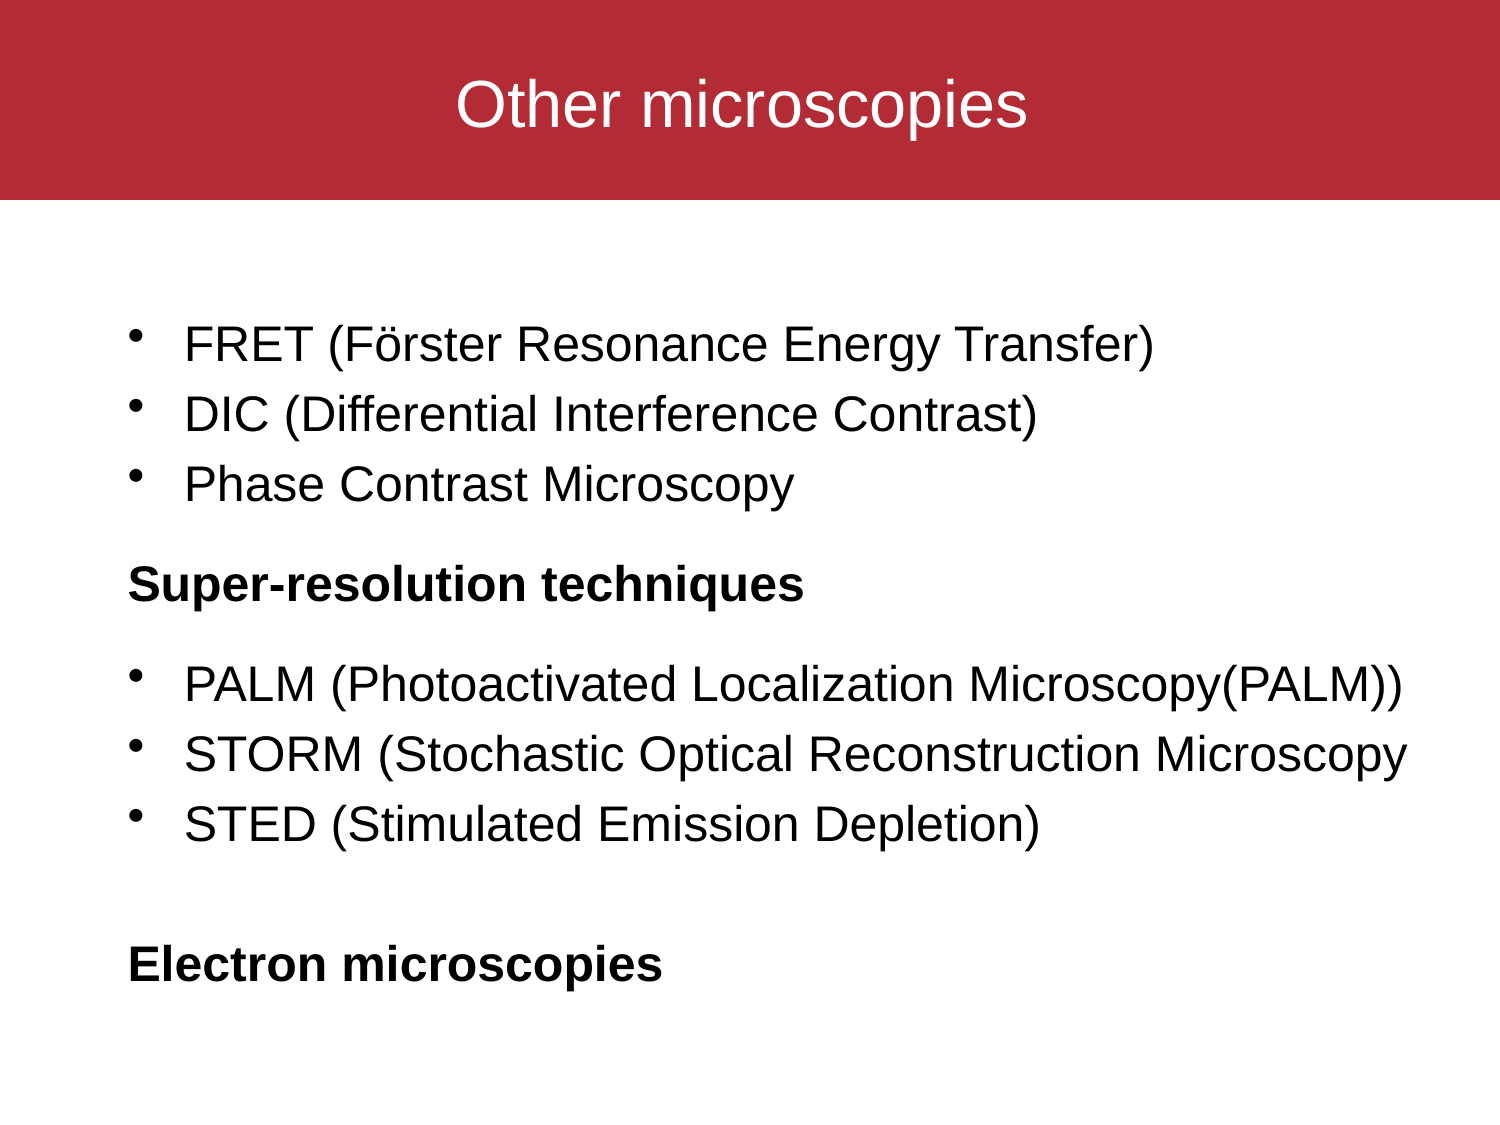

# Other microscopies

FRET (Förster Resonance Energy Transfer)
DIC (Differential Interference Contrast)
Phase Contrast Microscopy
Super-resolution techniques
PALM (Photoactivated Localization Microscopy(PALM))
STORM (Stochastic Optical Reconstruction Microscopy
STED (Stimulated Emission Depletion)

Electron microscopies